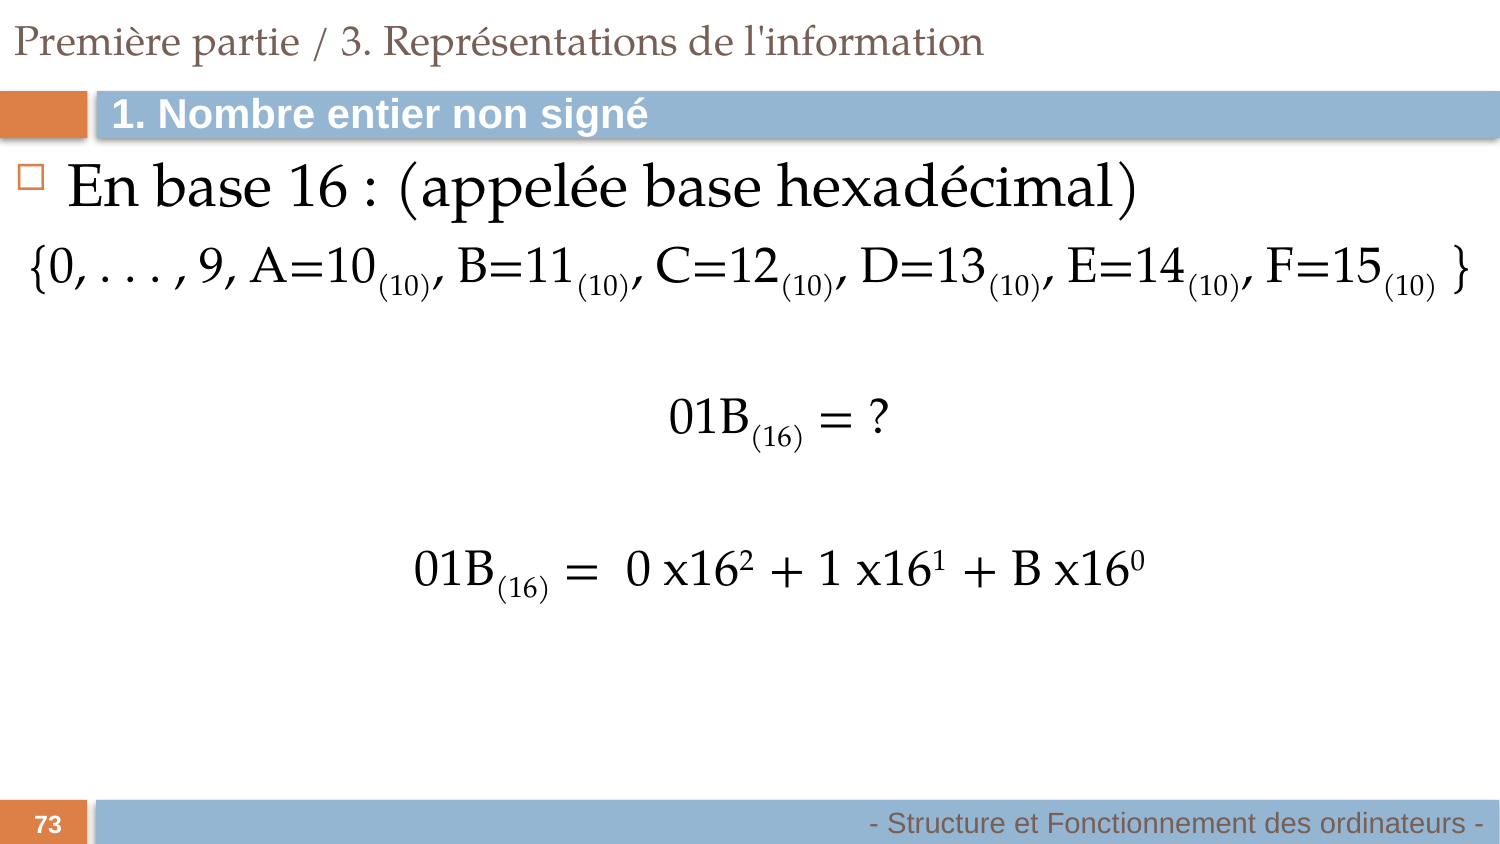

# Première partie / 3. Représentations de l'information
1. Nombre entier non signé
En base 16 : (appelée base hexadécimal)
{0, . . . , 9, A=10(10), B=11(10), C=12(10), D=13(10), E=14(10), F=15(10) }

01B(16) = ?

01B(16) =  0 x162  + 1 x161  + B x160
- Structure et Fonctionnement des ordinateurs -